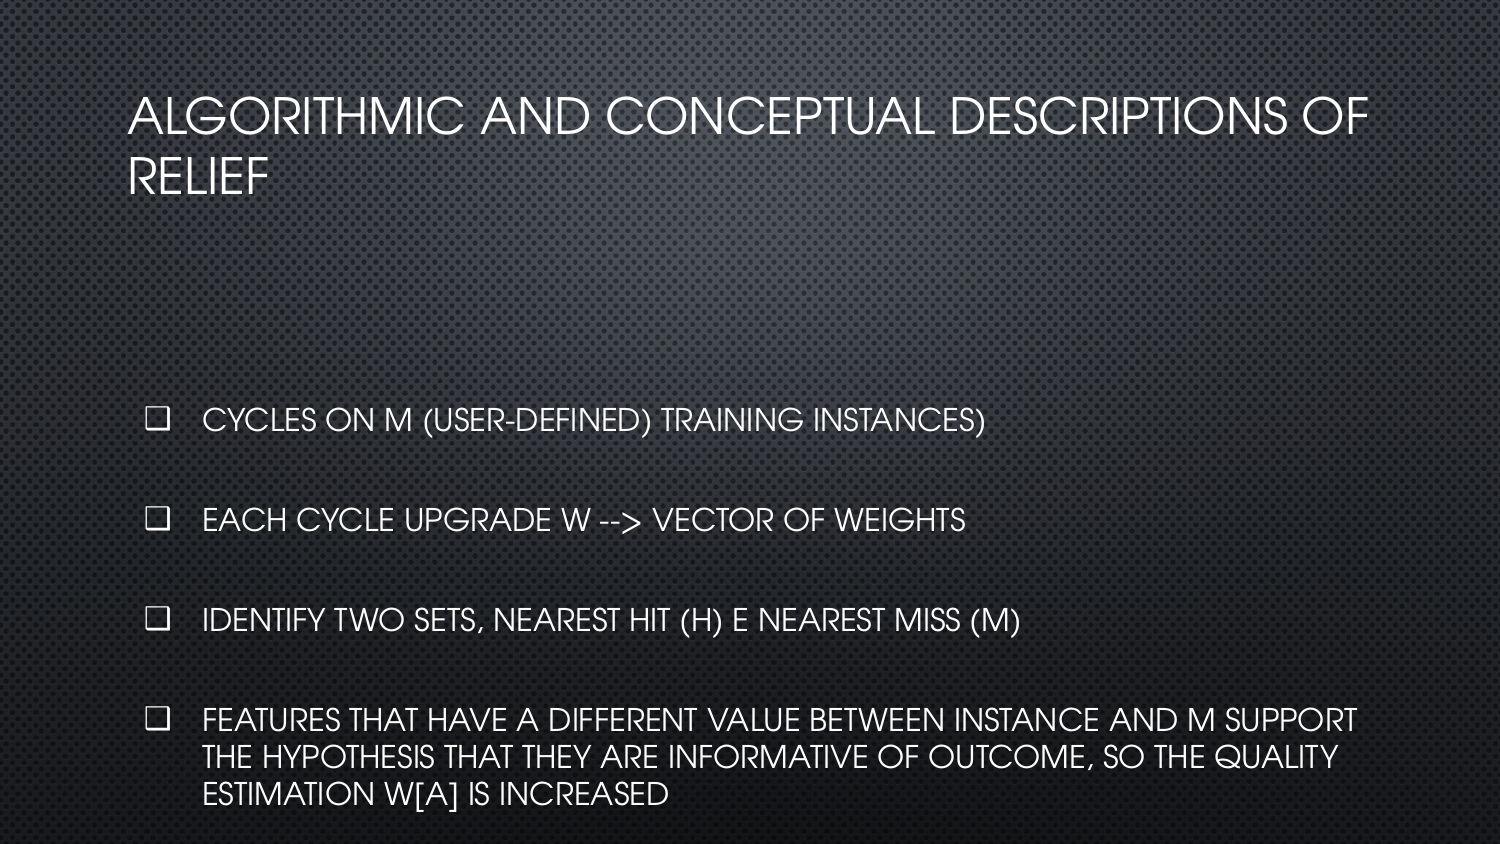

# algorithmic and conceptual descriptions of RELIEF

Cycles on m (user-defined) training instances)

each cycle upgrade W --> vector of weights

identify two sets, nearest Hit (H) e nearest Miss (M)

Features that have a different value between instance and M support the hypothesis that they are informative of outcome, so the quality estimation W[A] is increased
9